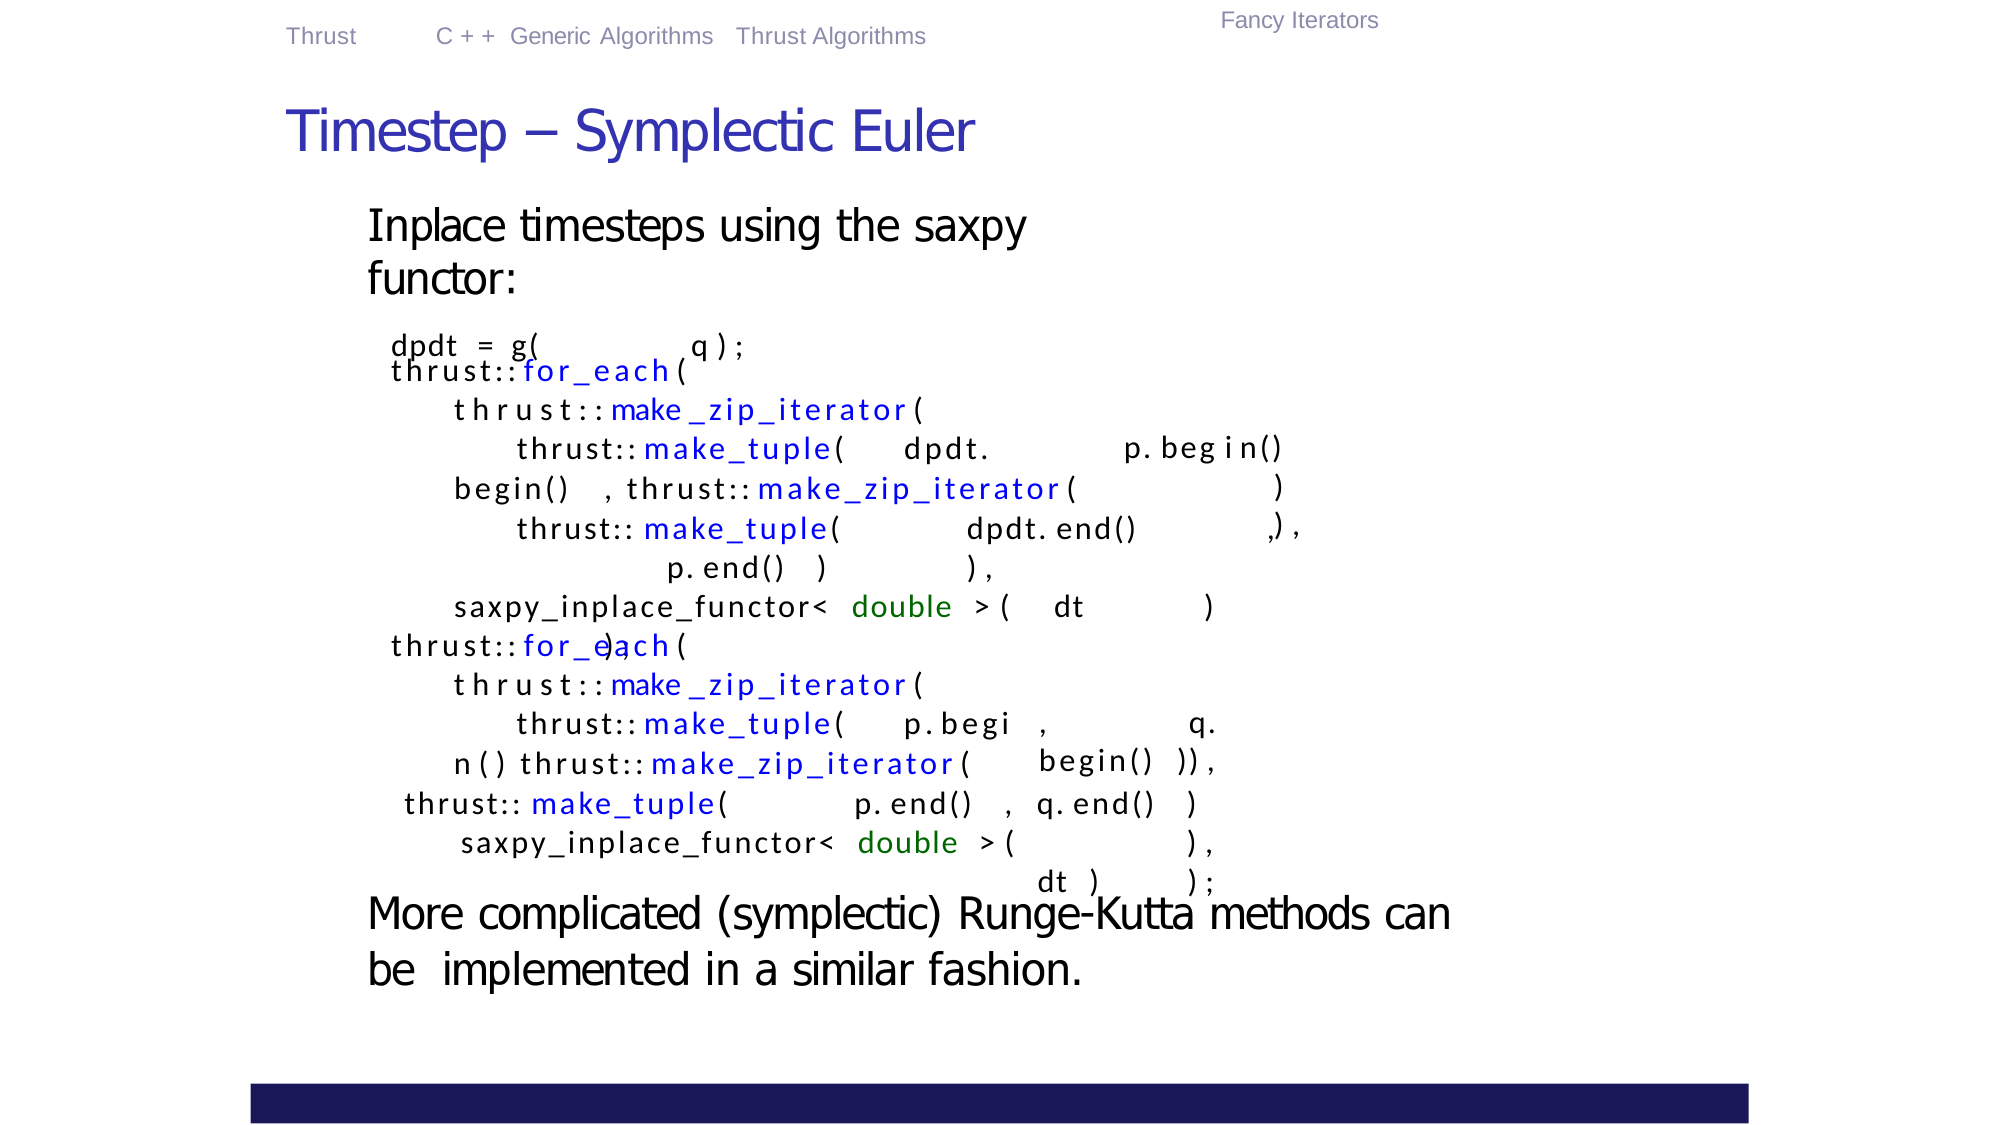

Fancy Iterators
Thrust	C + +  Generic Algorithms	Thrust Algorithms
# Timestep – Symplectic Euler
Inplace timesteps using the saxpy functor:
dpdt  =  g(	q ) ;
thrust:: for_each (
t h r u s t : : make _zip_iterator (
thrust:: make_tuple(	dpdt. begin()	,  thrust:: make_zip_iterator (
p. beg i n()	)	) ,
thrust:: make_tuple(	dpdt. end()	,	p. end()	)	) ,
saxpy_inplace_functor< double  > (	dt	)	) ;
thrust:: for_each (
t h r u s t : : make _zip_iterator (
thrust:: make_tuple(	p. begi n ( )  thrust:: make_zip_iterator (
thrust:: make_tuple(	p. end()	,
saxpy_inplace_functor< double  > (
,	q. begin() )	) ,
q. end()	)	) ,
dt  )	) ;
More complicated (symplectic) Runge-Kutta methods can be  implemented in a similar fashion.